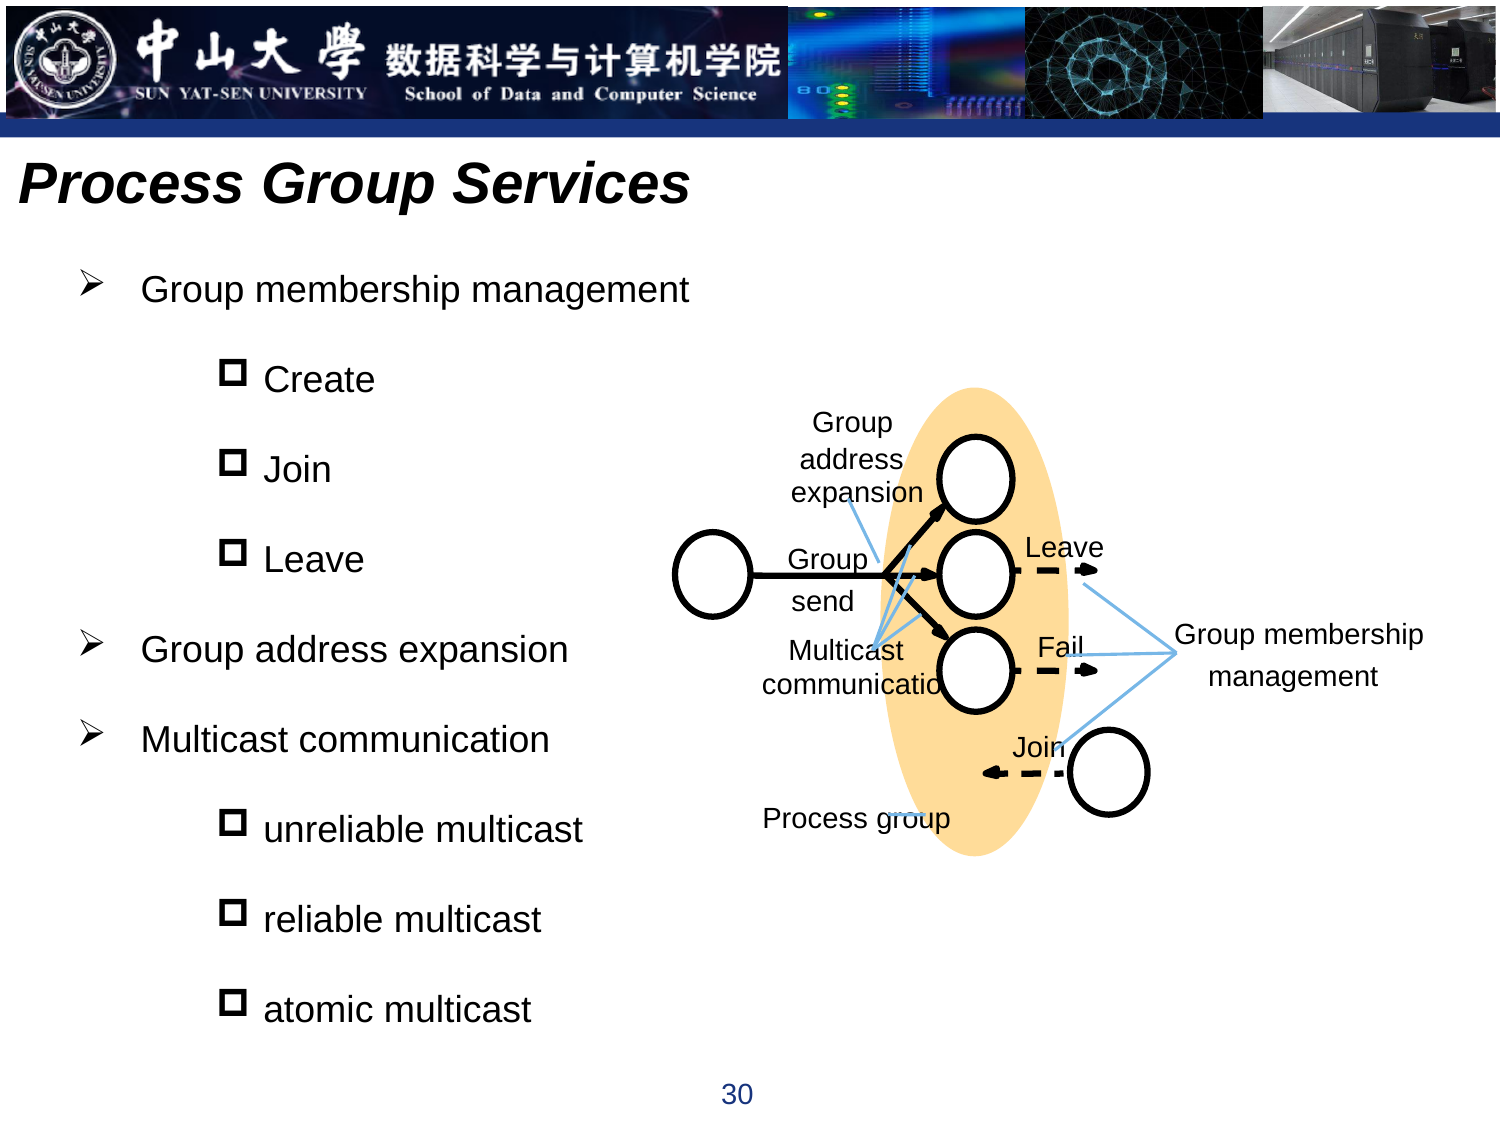

Process Group Services
Group membership management
Create
Join
Leave
Group address expansion
Multicast communication
unreliable multicast
reliable multicast
atomic multicast

Group

address
expansion

Leave

Group

send

Group membership

Fail

Multicast

management

communication

Join

Process group

30